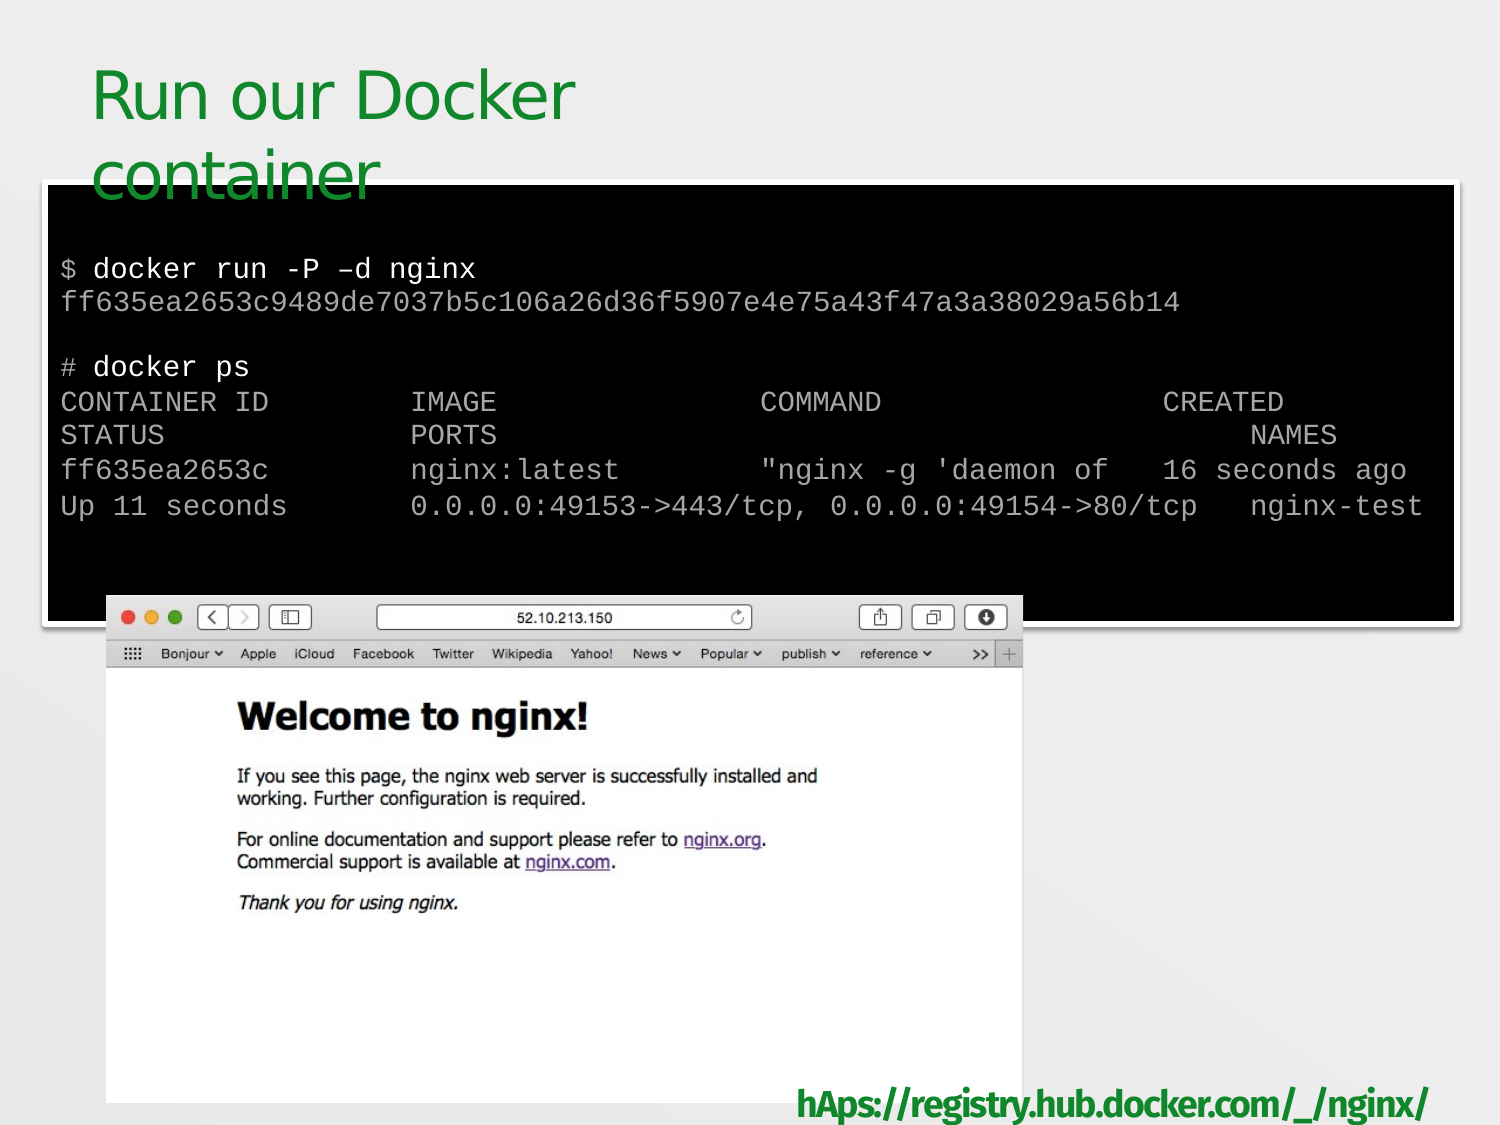

# Run our Docker container

$ docker run -P –d nginx  ff635ea2653c9489de7037b5c106a26d36f5907e4e75a43f47a3a38029a56b14
| # docker ps |  |  |  |  |  |  |  |
| --- | --- | --- | --- | --- | --- | --- | --- |
| CONTAINER ID |  |  | IMAGE | COMMAND |  | CREATED |  |
| STATUS |  |  | PORTS |  |  | NAMES |  |
| ff635ea2653c |  |  | nginx:latest | "nginx -g 'daemon of |  | 16 seconds ago |  |
| Up | 11 | seconds | 0.0.0.0:49153->443/tcp, |  | 0.0.0.0:49154->80/tcp |  | nginx-test |

hAps://registry.hub.docker.com/_/nginx/